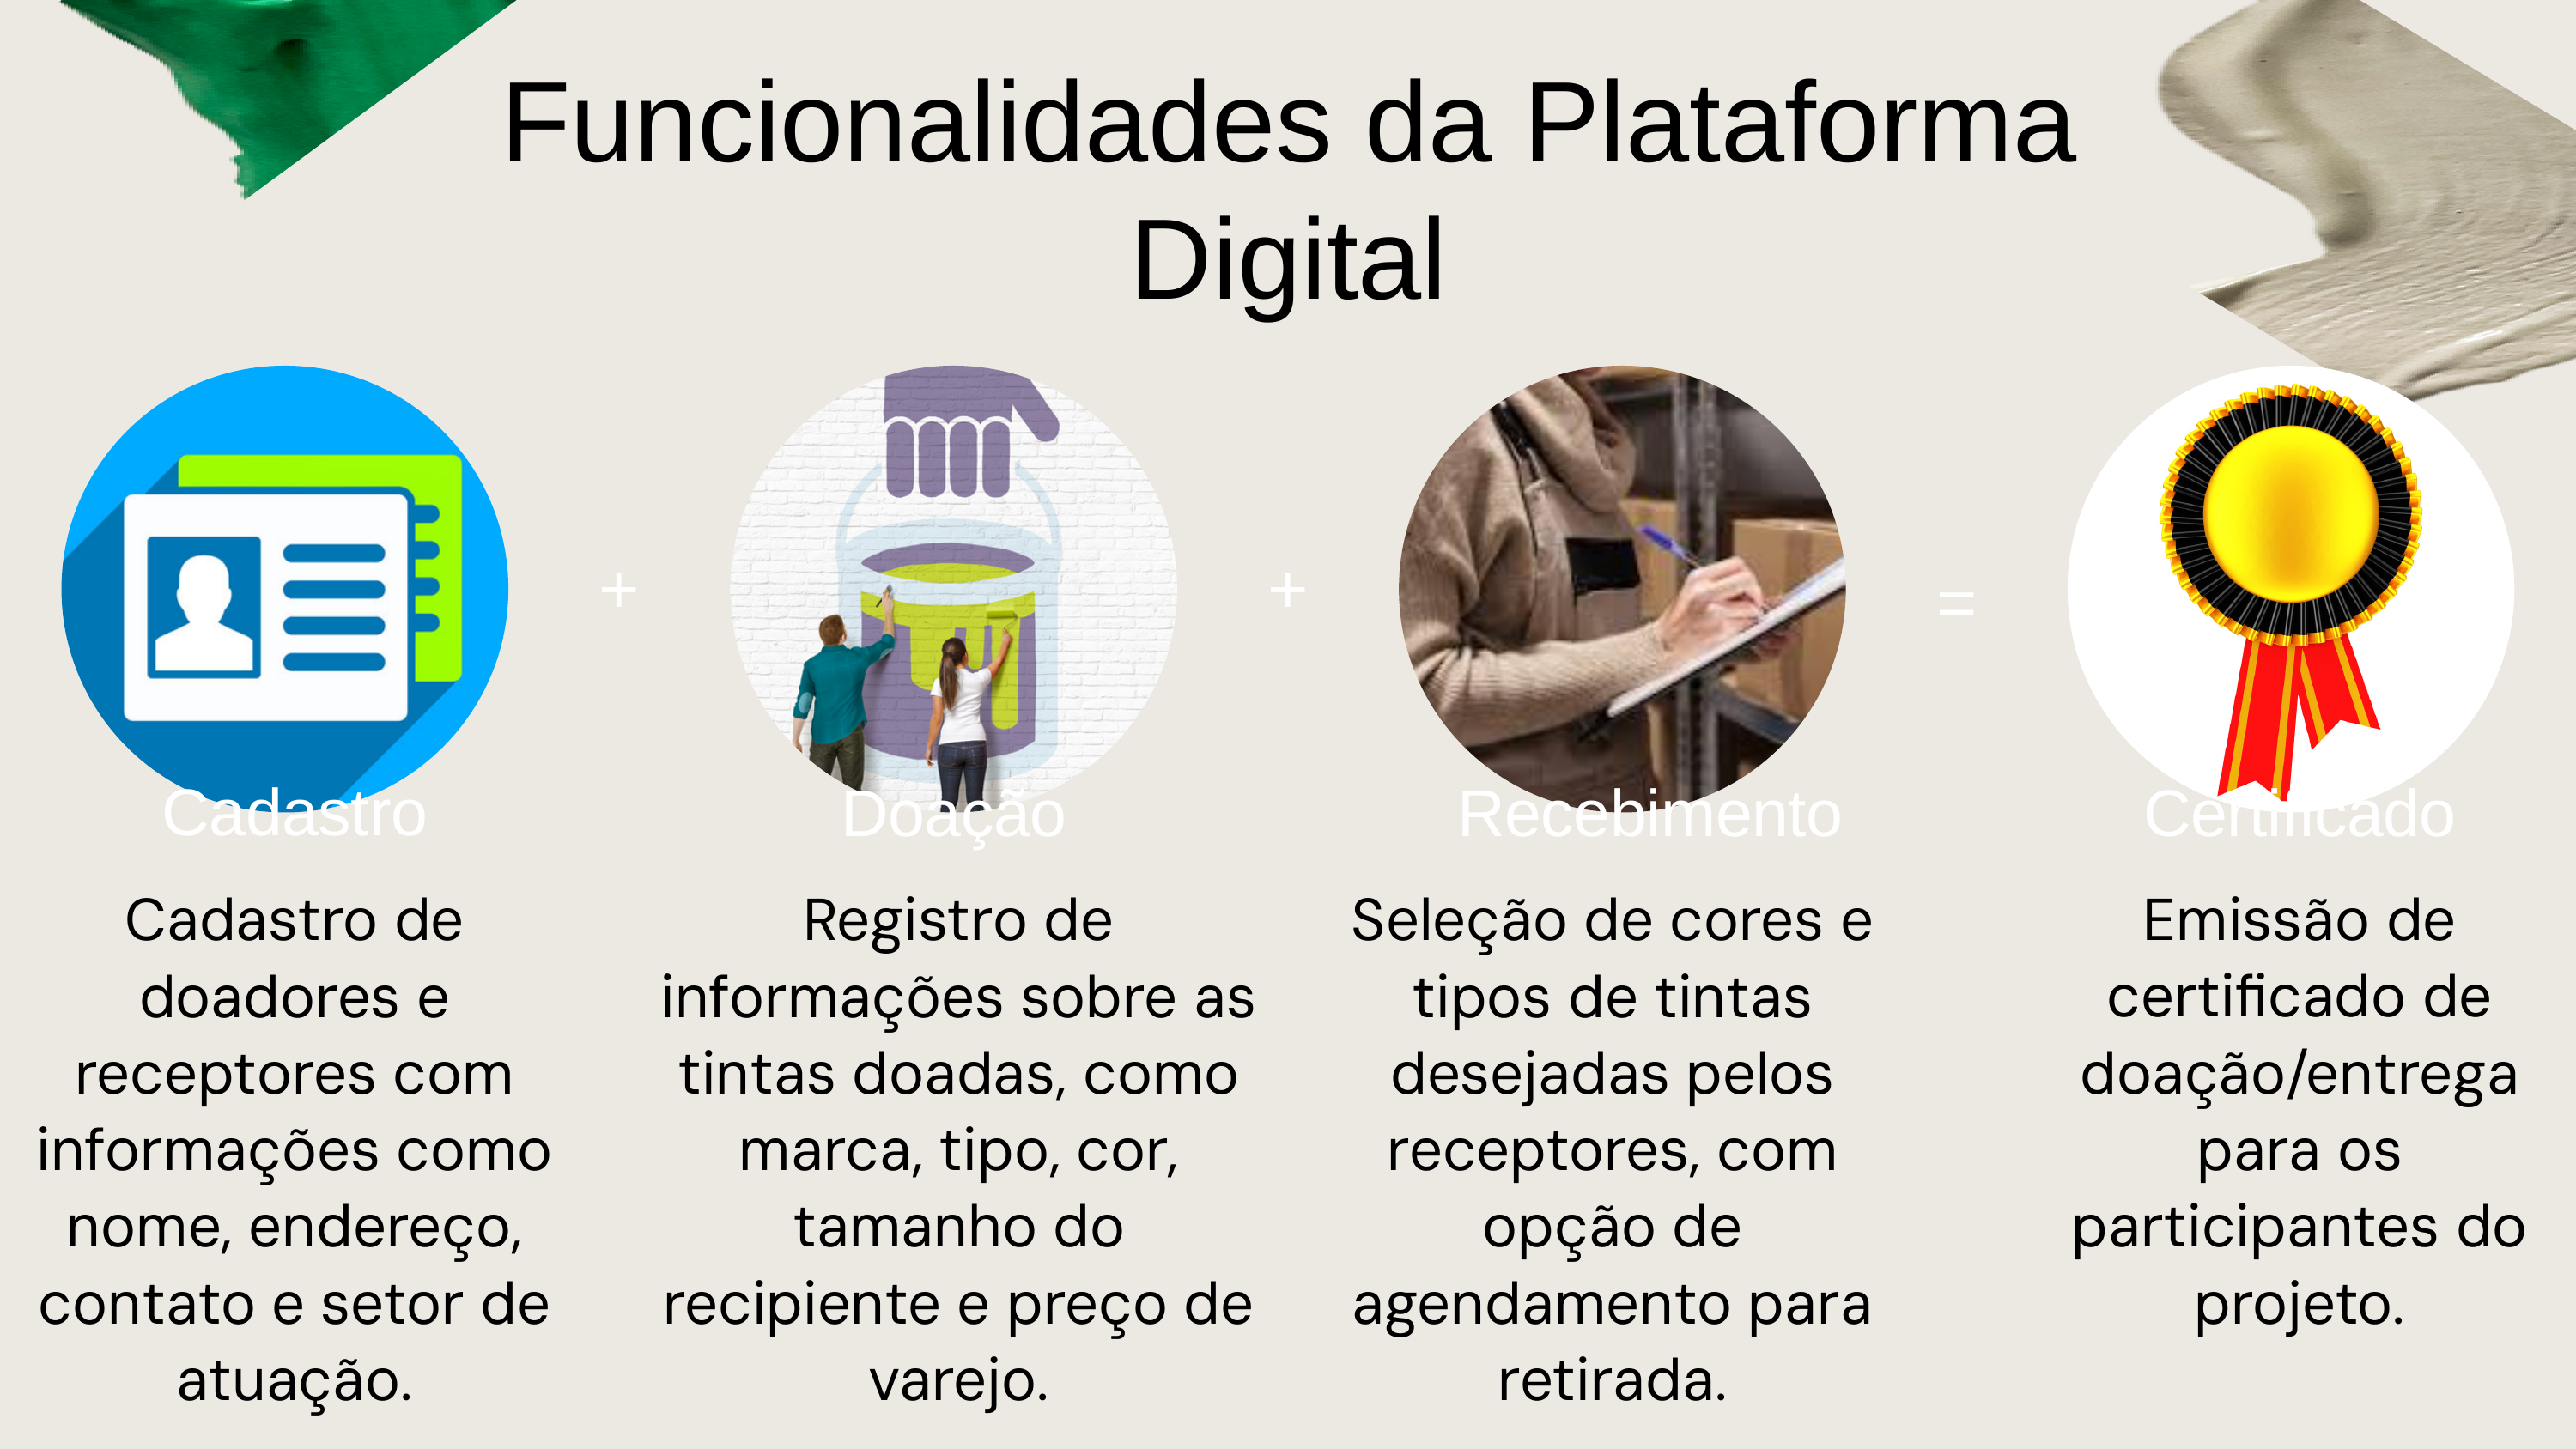

Funcionalidades da Plataforma Digital

+
+
=
Cadastro
Doação
Recebimento
Certificado
Cadastro de doadores e receptores com informações como nome, endereço, contato e setor de atuação.
Registro de informações sobre as tintas doadas, como marca, tipo, cor, tamanho do recipiente e preço de varejo.
Seleção de cores e tipos de tintas desejadas pelos receptores, com opção de agendamento para retirada.
Emissão de certificado de doação/entrega para os participantes do projeto.